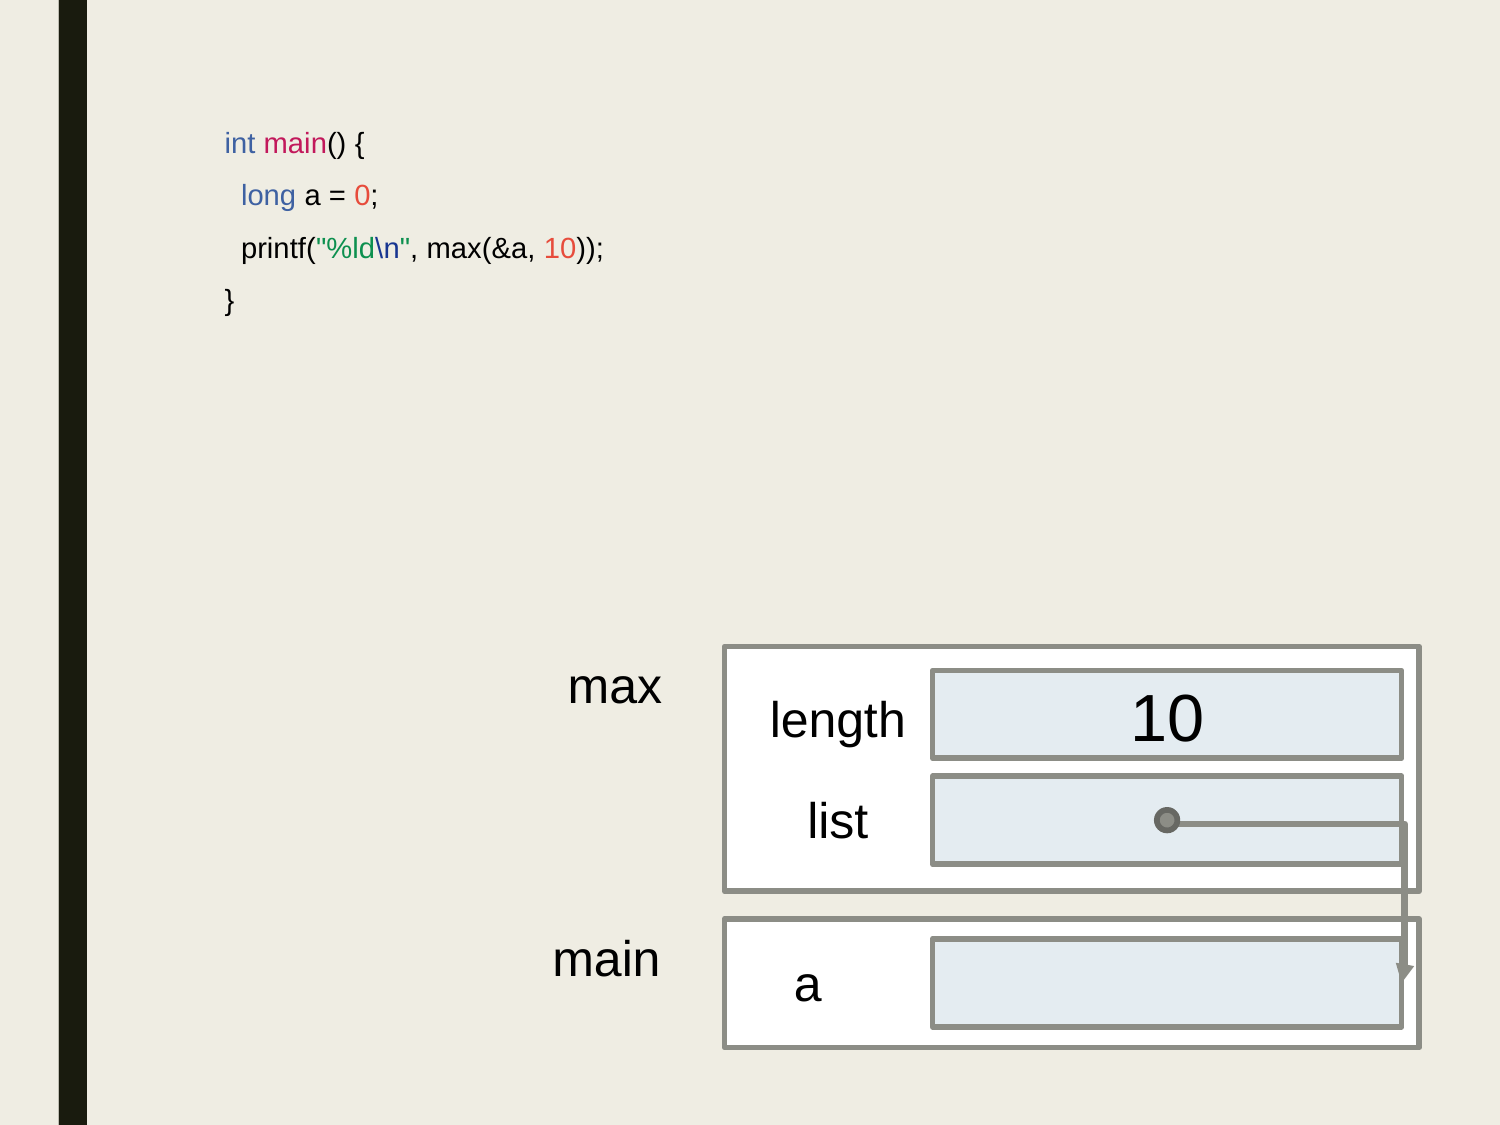

int main() {
  long a = 0;
  printf("%ld\n", max(&a, 10));
}
max

10
length

list

main

a